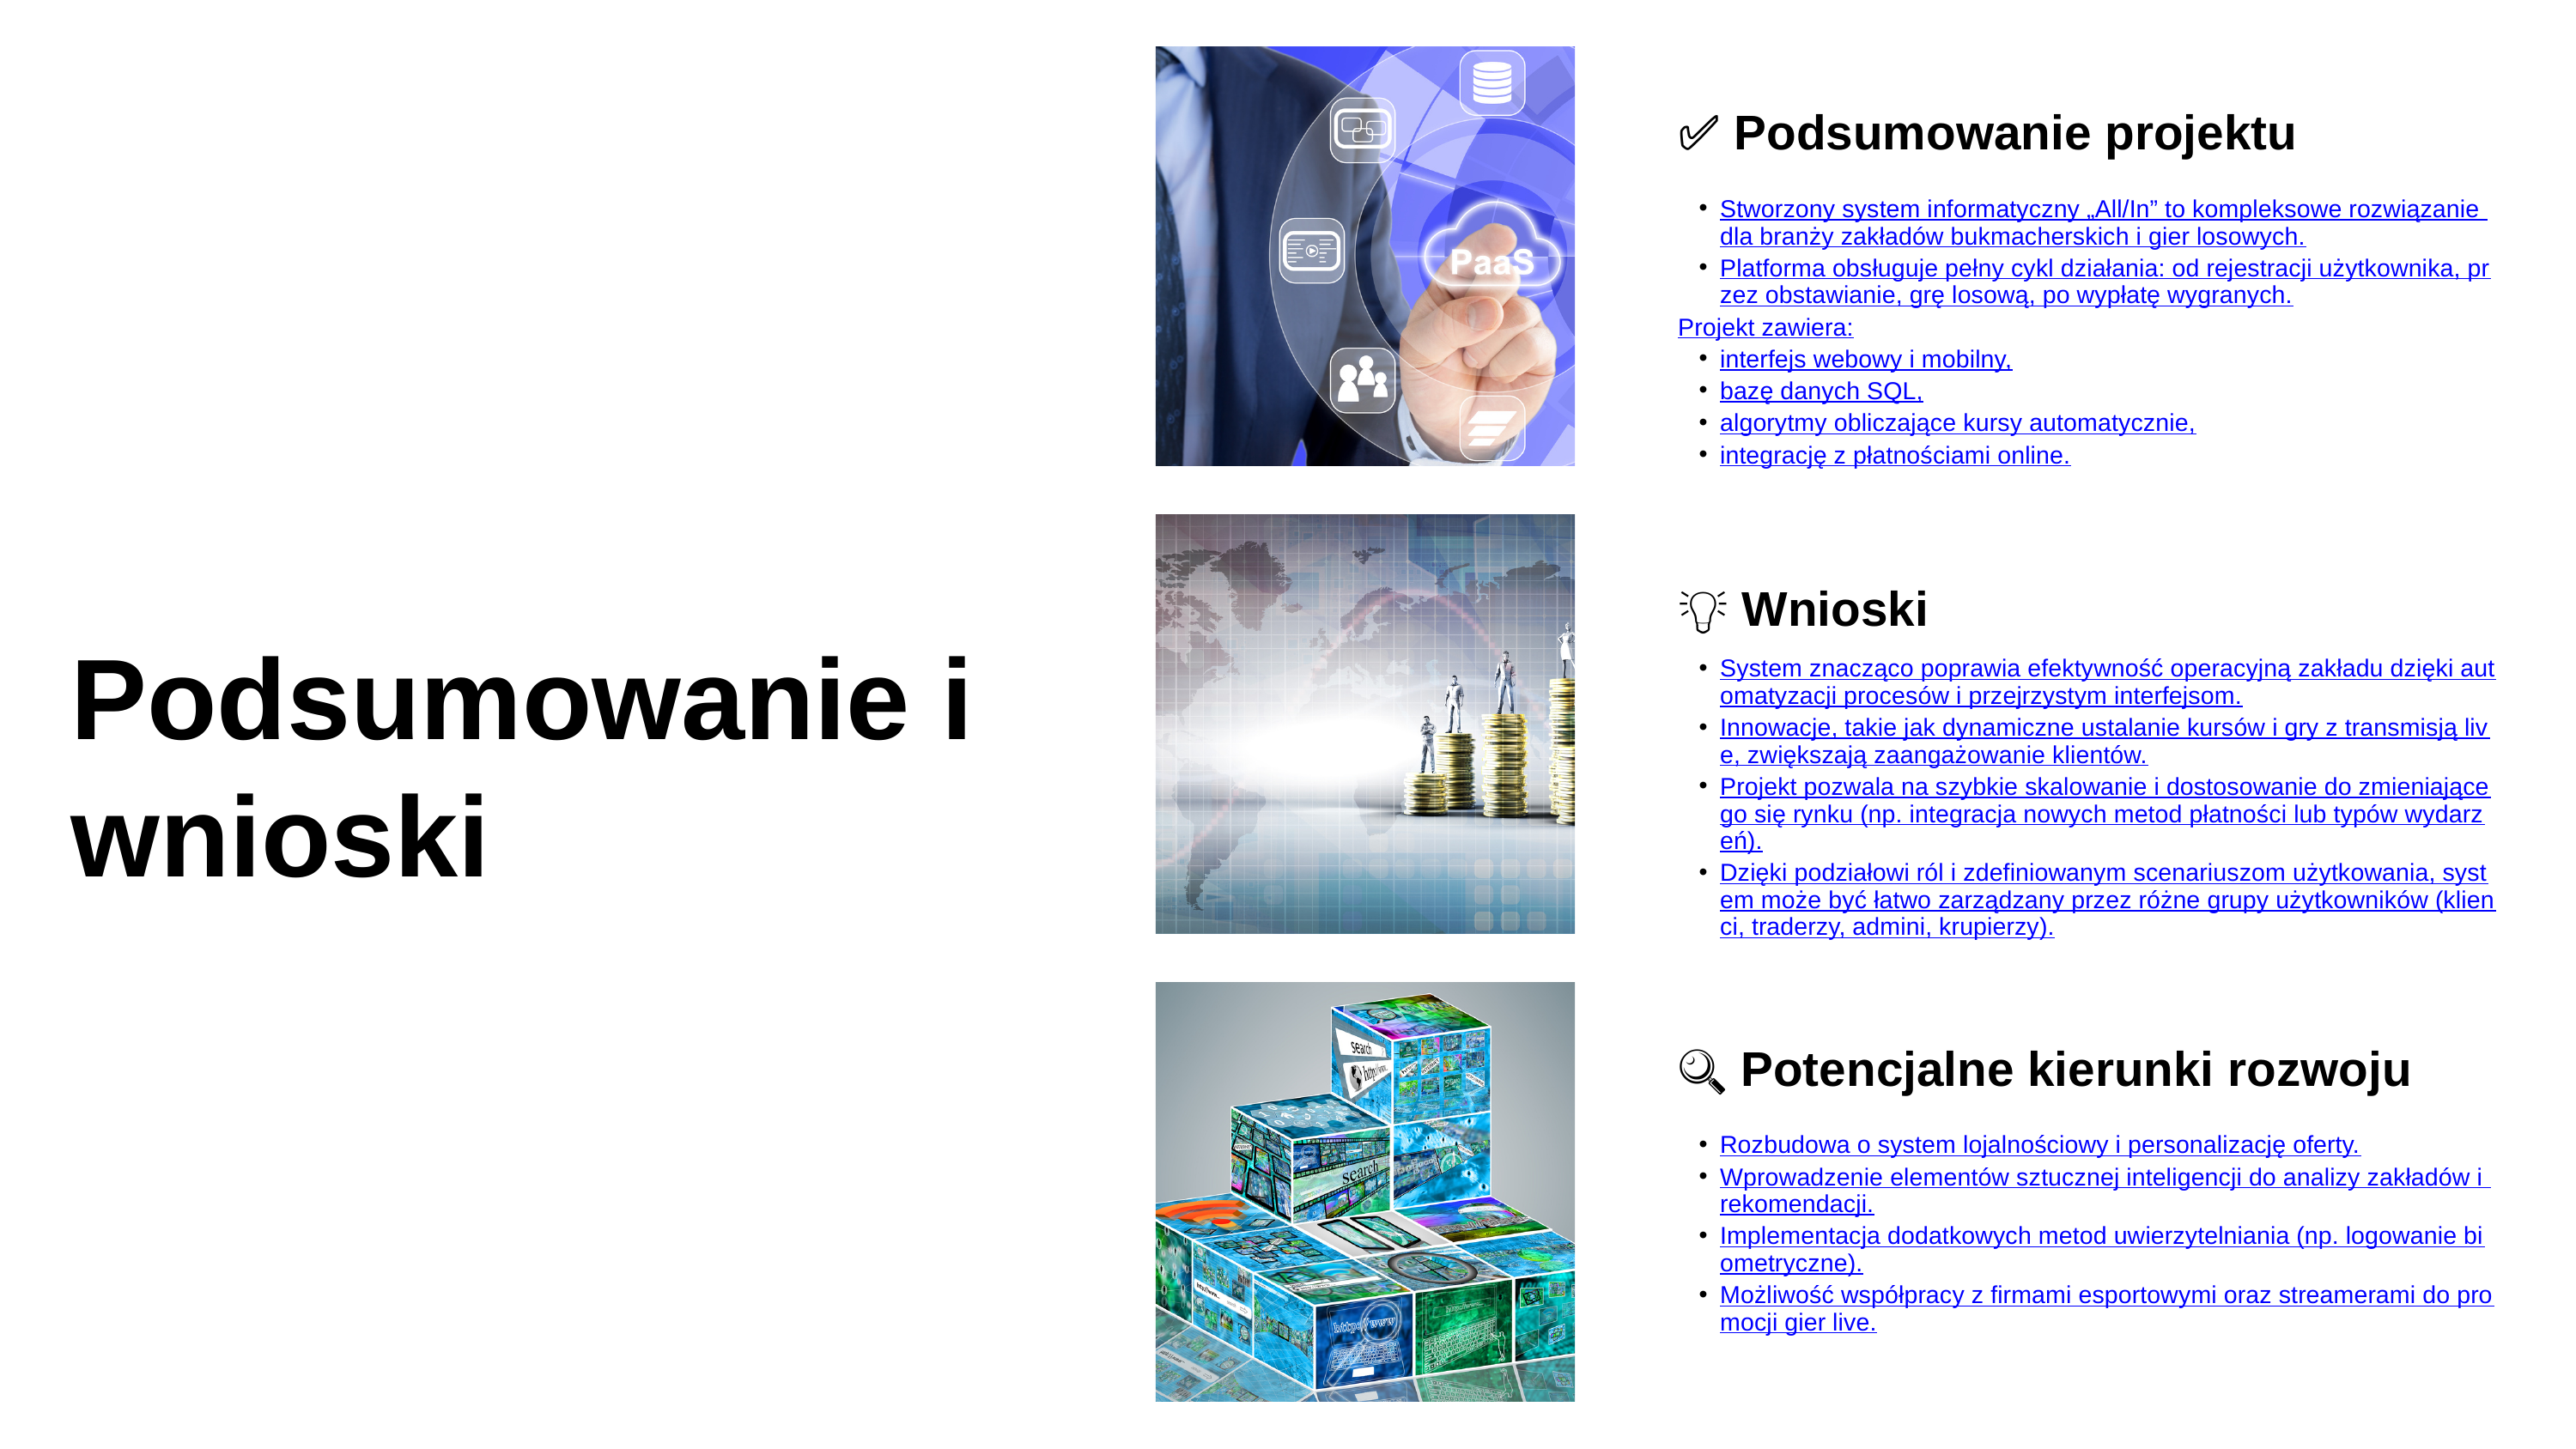

✅ Podsumowanie projektu
Stworzony system informatyczny „All/In” to kompleksowe rozwiązanie dla branży zakładów bukmacherskich i gier losowych.
Platforma obsługuje pełny cykl działania: od rejestracji użytkownika, przez obstawianie, grę losową, po wypłatę wygranych.
Projekt zawiera:
interfejs webowy i mobilny,
bazę danych SQL,
algorytmy obliczające kursy automatycznie,
integrację z płatnościami online.

💡 Wnioski
System znacząco poprawia efektywność operacyjną zakładu dzięki automatyzacji procesów i przejrzystym interfejsom.
Innowacje, takie jak dynamiczne ustalanie kursów i gry z transmisją live, zwiększają zaangażowanie klientów.
Projekt pozwala na szybkie skalowanie i dostosowanie do zmieniającego się rynku (np. integracja nowych metod płatności lub typów wydarzeń).
Dzięki podziałowi ról i zdefiniowanym scenariuszom użytkowania, system może być łatwo zarządzany przez różne grupy użytkowników (klienci, traderzy, admini, krupierzy).
Podsumowanie i wnioski

🔍 Potencjalne kierunki rozwoju
Rozbudowa o system lojalnościowy i personalizację oferty.
Wprowadzenie elementów sztucznej inteligencji do analizy zakładów i rekomendacji.
Implementacja dodatkowych metod uwierzytelniania (np. logowanie biometryczne).
Możliwość współpracy z firmami esportowymi oraz streamerami do promocji gier live.